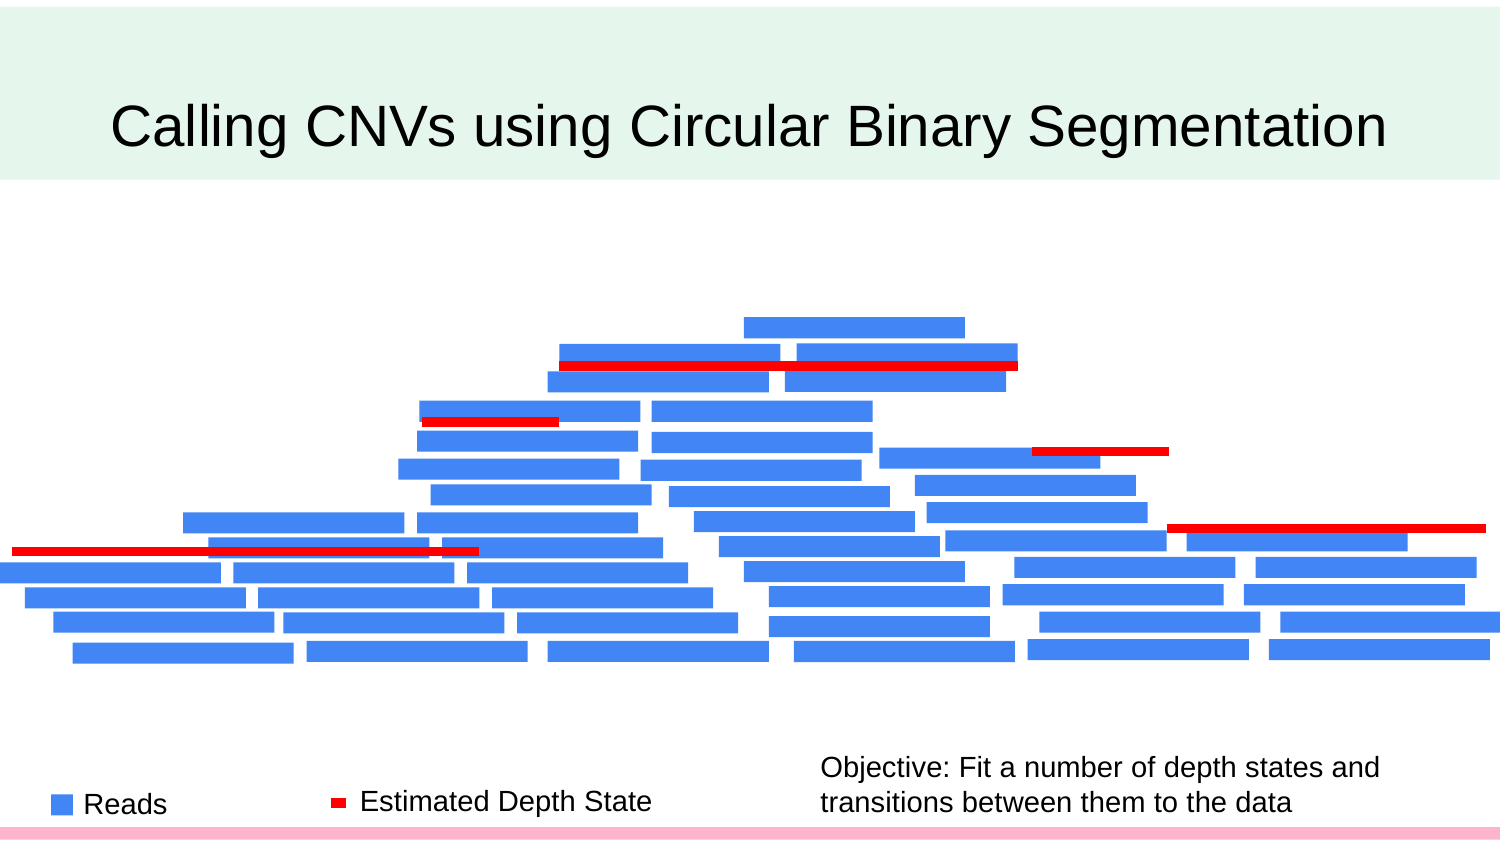

# Calling CNVs using Circular Binary Segmentation

Objective: Fit a number of depth states and transitions between them to the data
Estimated Depth State
Reads